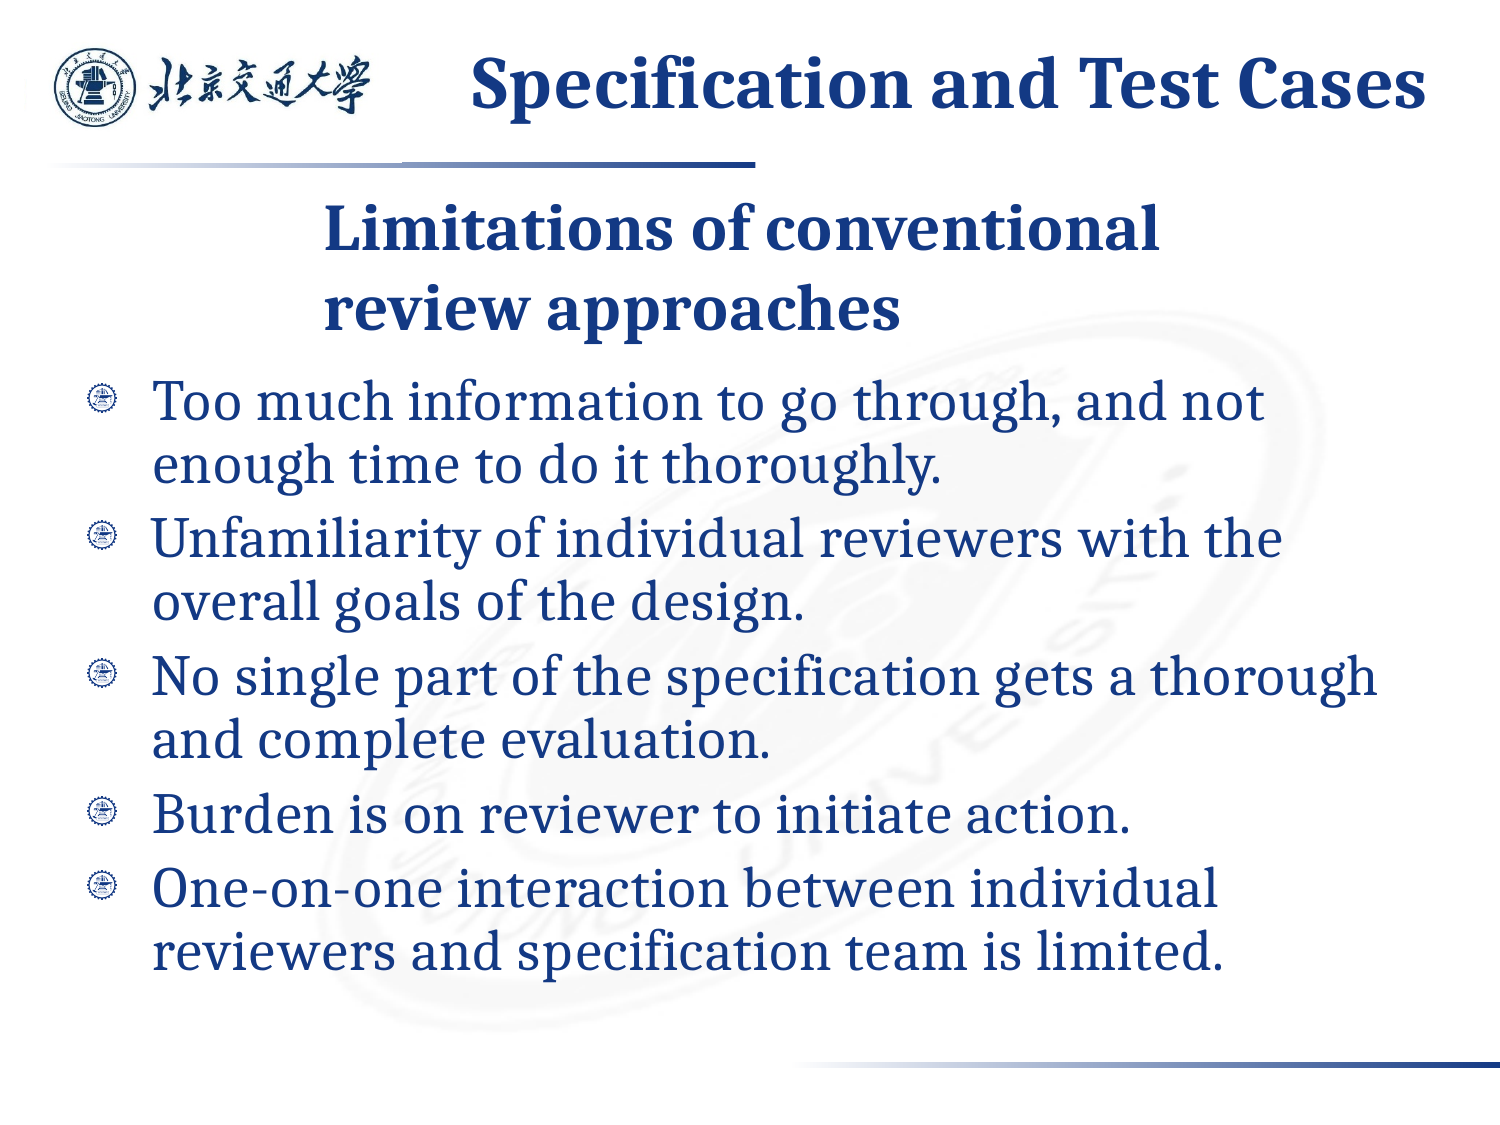

# Specification and Test Cases
Limitations of conventional
review approaches
Too much information to go through, and not enough time to do it thoroughly.
Unfamiliarity of individual reviewers with the overall goals of the design.
No single part of the specification gets a thorough and complete evaluation.
Burden is on reviewer to initiate action.
One-on-one interaction between individual reviewers and specification team is limited.